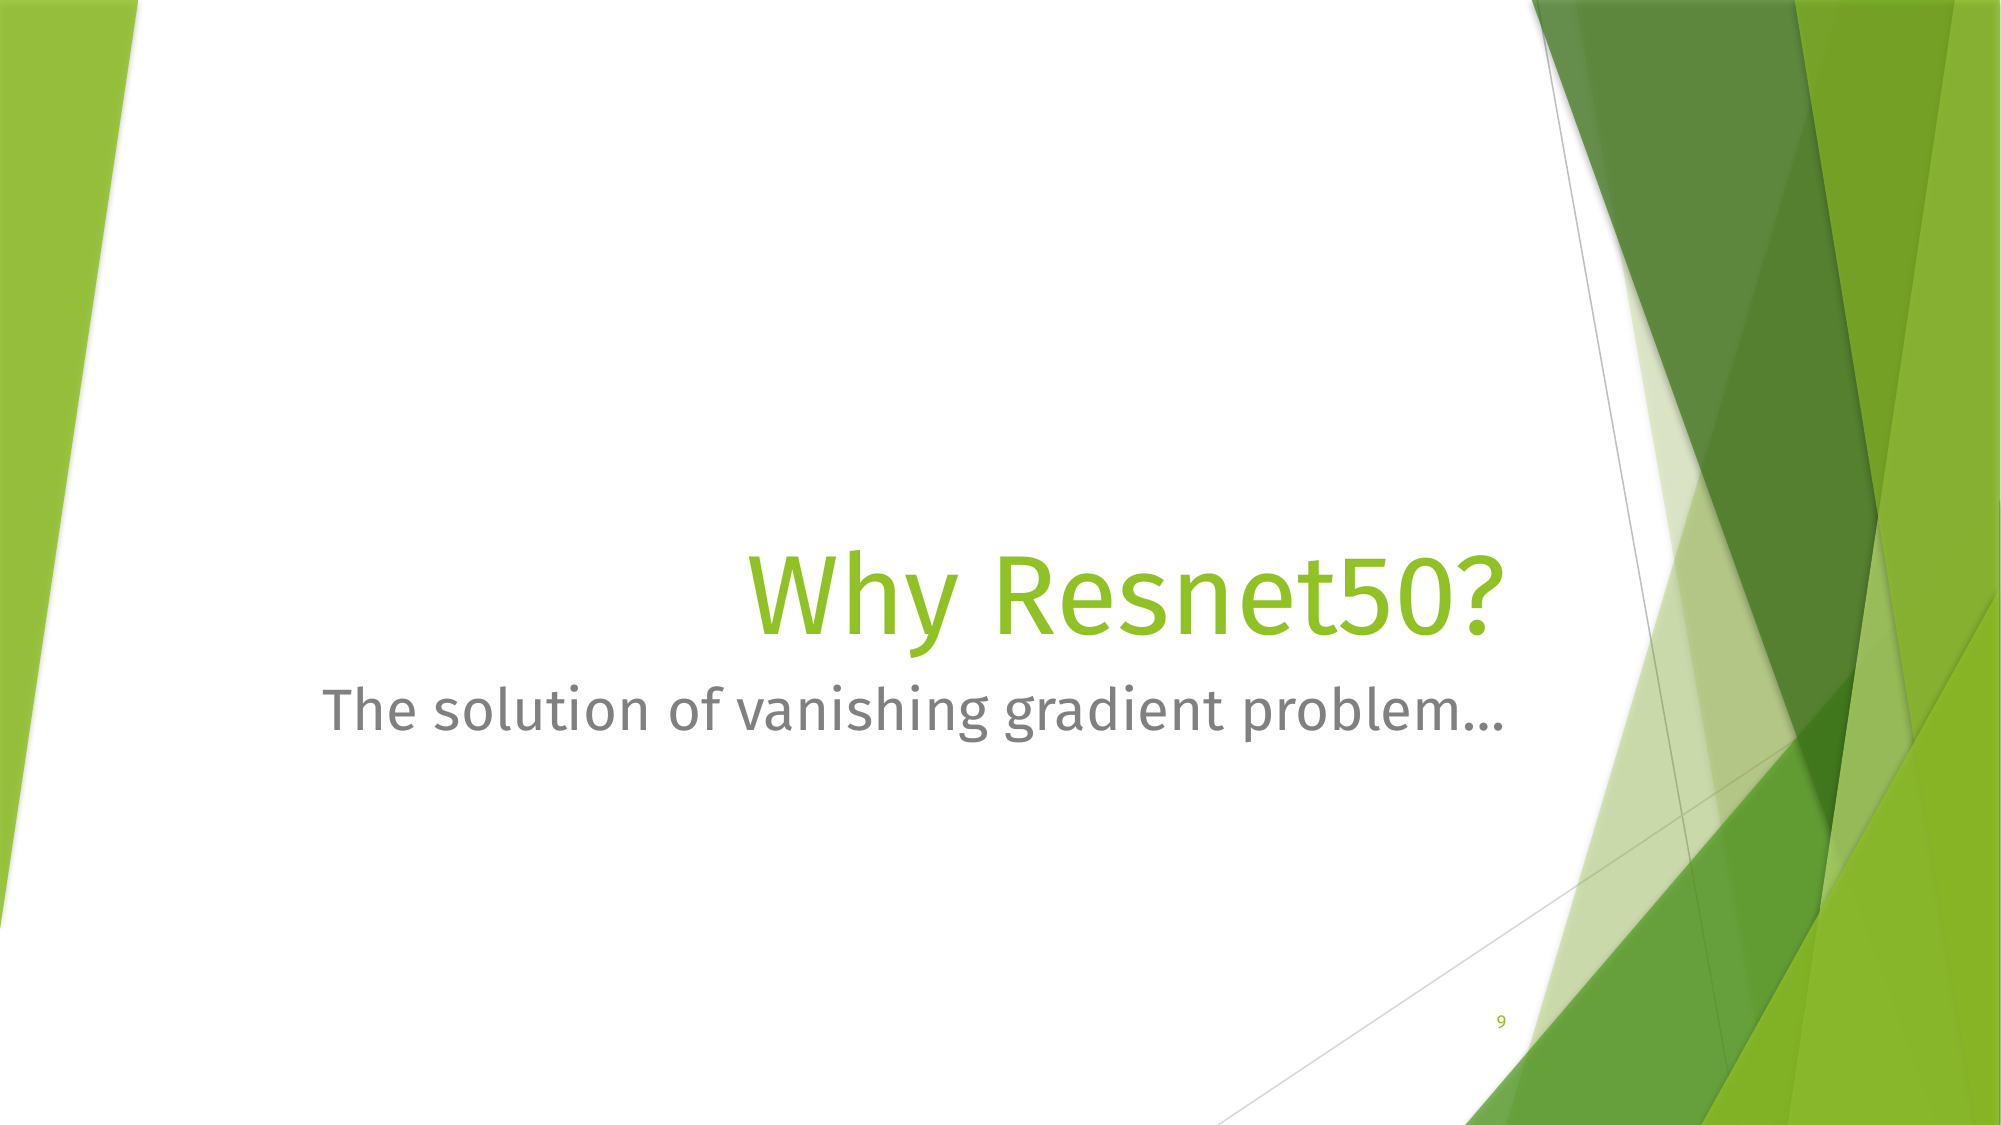

# Why Resnet50?
The solution of vanishing gradient problem…
9